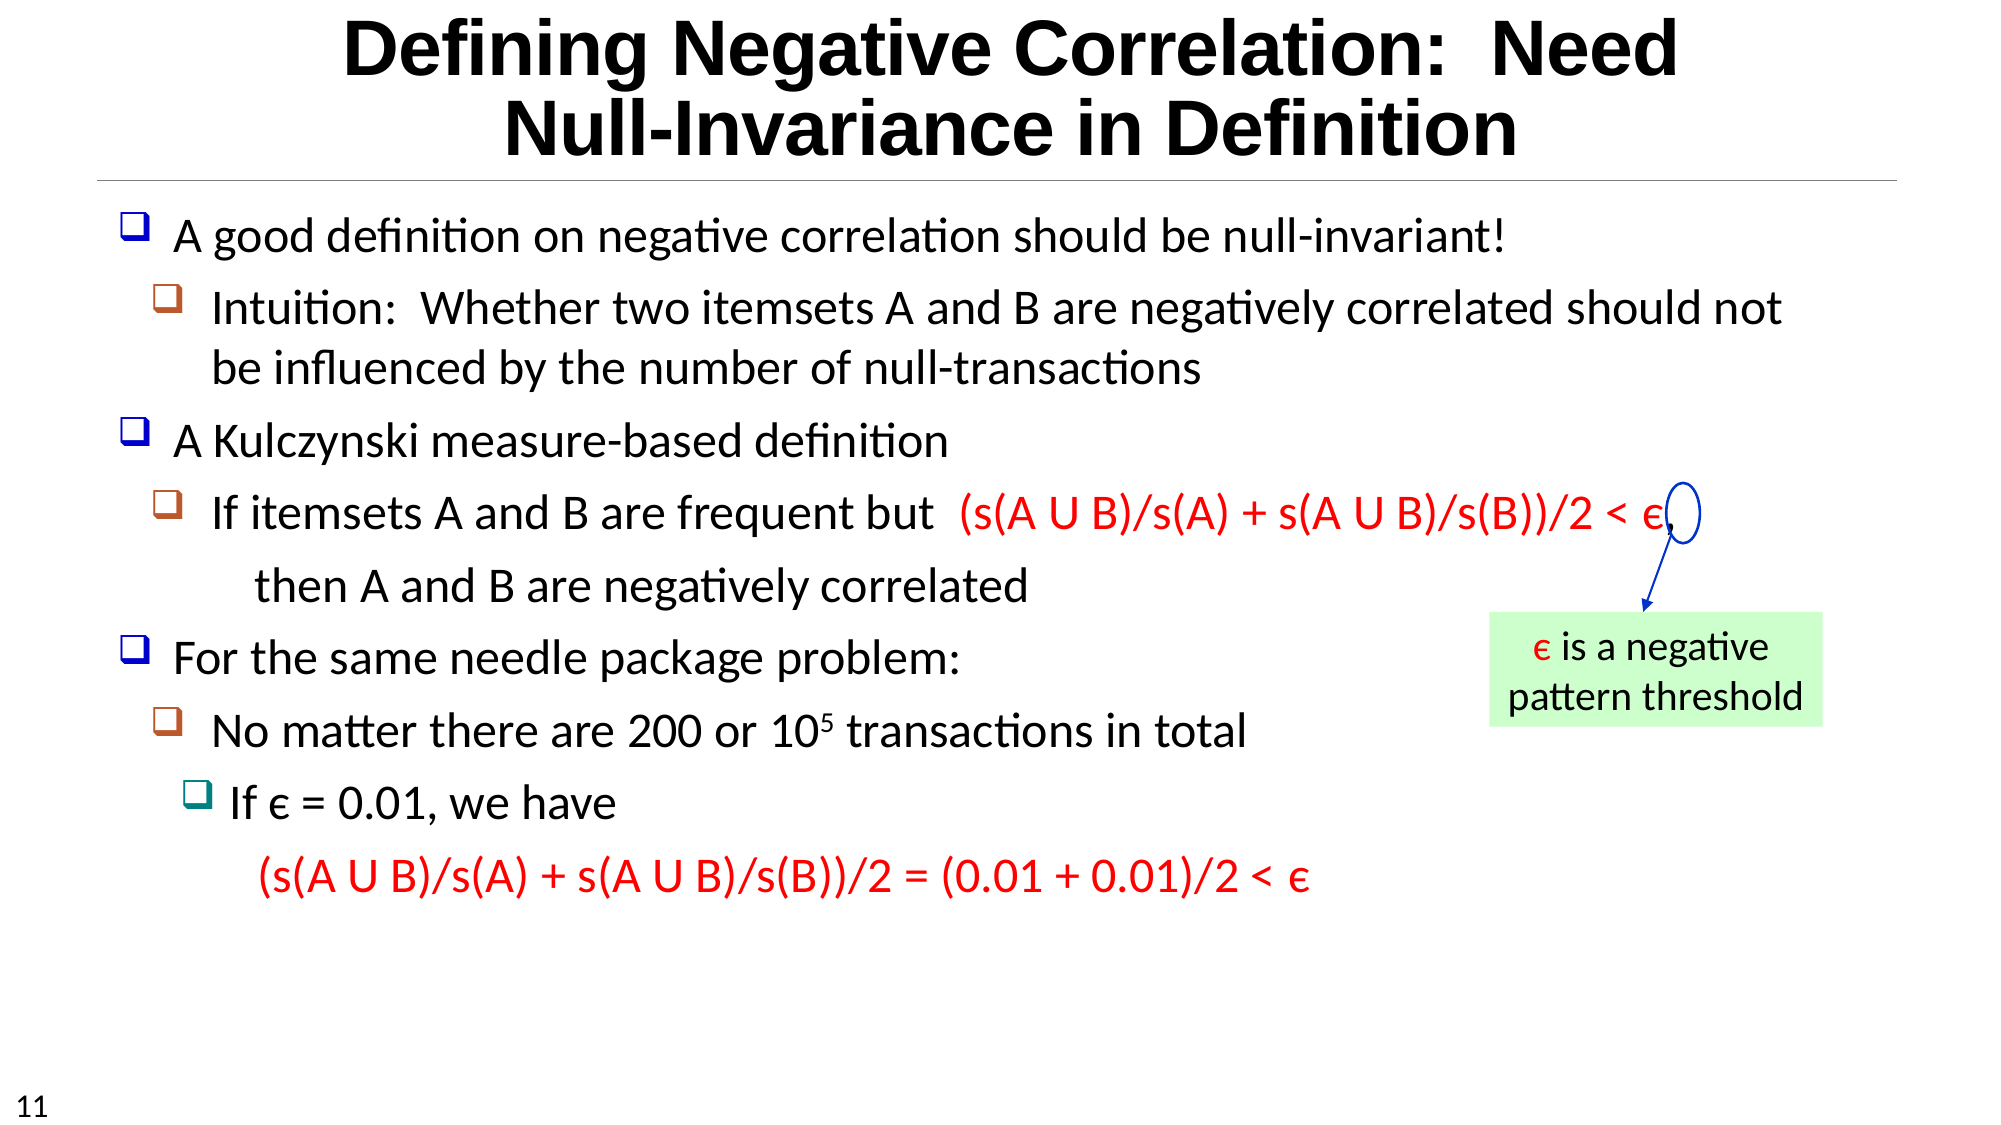

# Defining Negative Correlation:  Need Null-Invariance in Definition
A good definition on negative correlation should be null-invariant!
Intuition:  Whether two itemsets A and B are negatively correlated should not be influenced by the number of null-transactions
A Kulczynski measure-based definition
If itemsets A and B are frequent but  (s(A U B)/s(A) + s(A U B)/s(B))/2 < є,
then A and B are negatively correlated
For the same needle package problem:
No matter there are 200 or 105 transactions in total
If є = 0.01, we have
(s(A U B)/s(A) + s(A U B)/s(B))/2 = (0.01 + 0.01)/2 < є

є is a negative
pattern threshold